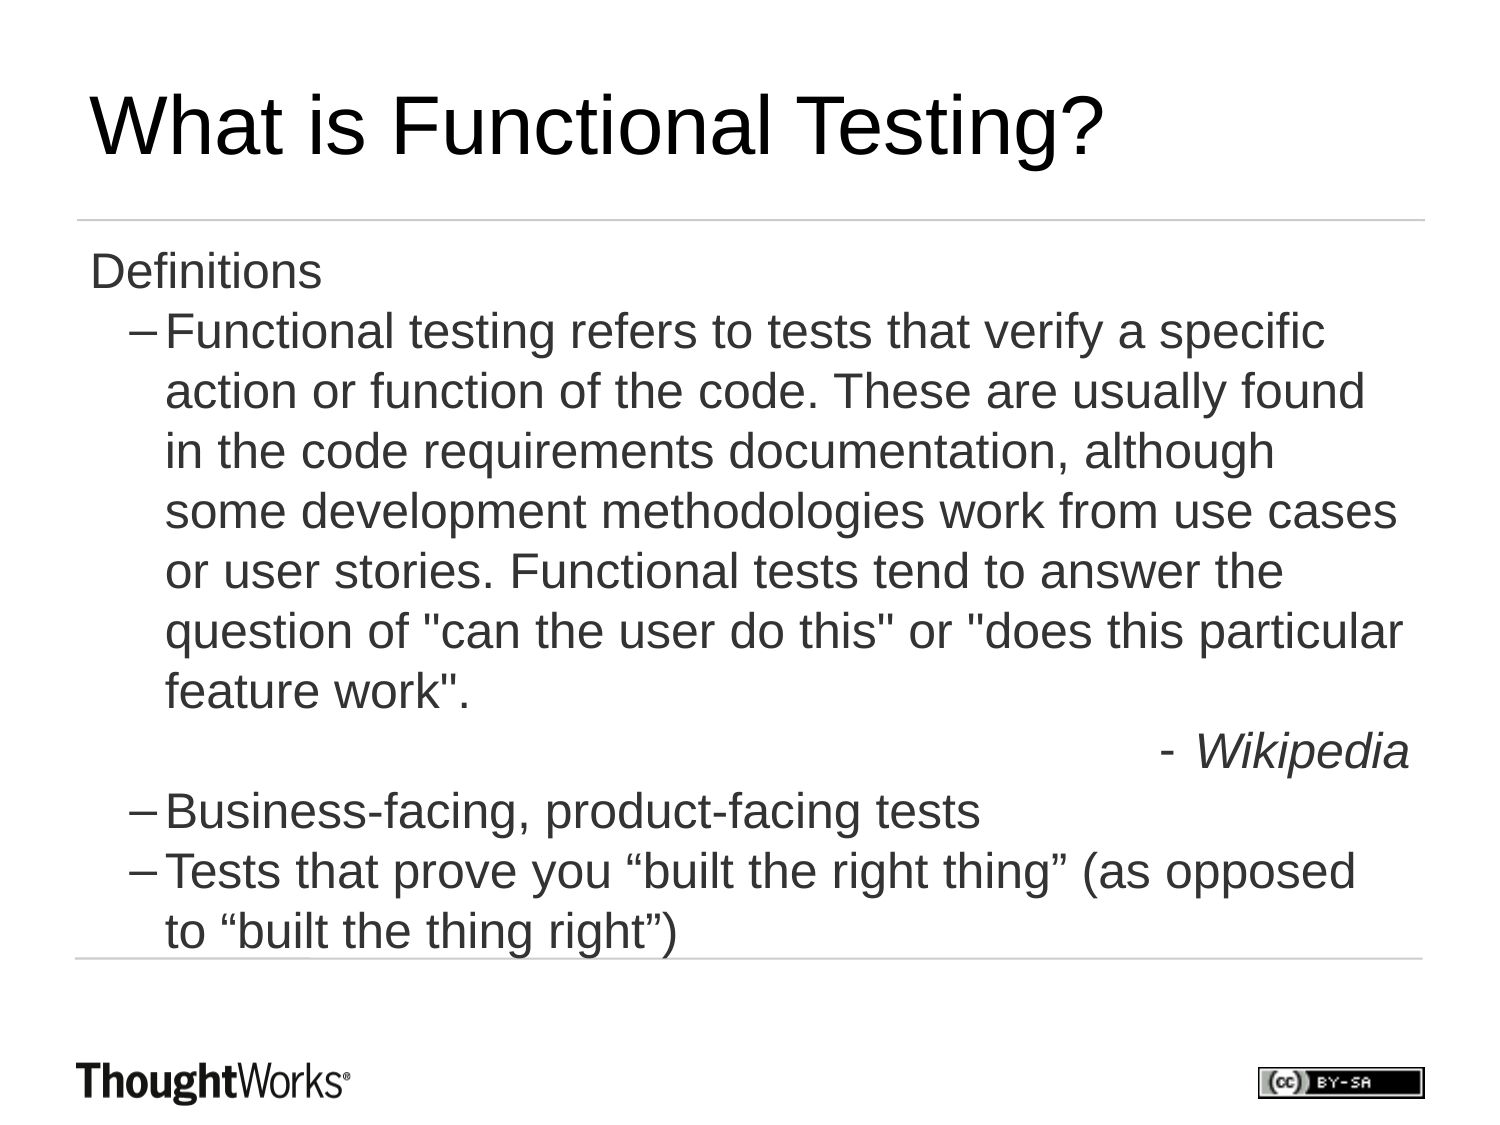

What is Functional Testing?
Definitions
Functional testing refers to tests that verify a specific action or function of the code. These are usually found in the code requirements documentation, although some development methodologies work from use cases or user stories. Functional tests tend to answer the question of "can the user do this" or "does this particular feature work".
Wikipedia
Business-facing, product-facing tests
Tests that prove you “built the right thing” (as opposed to “built the thing right”)